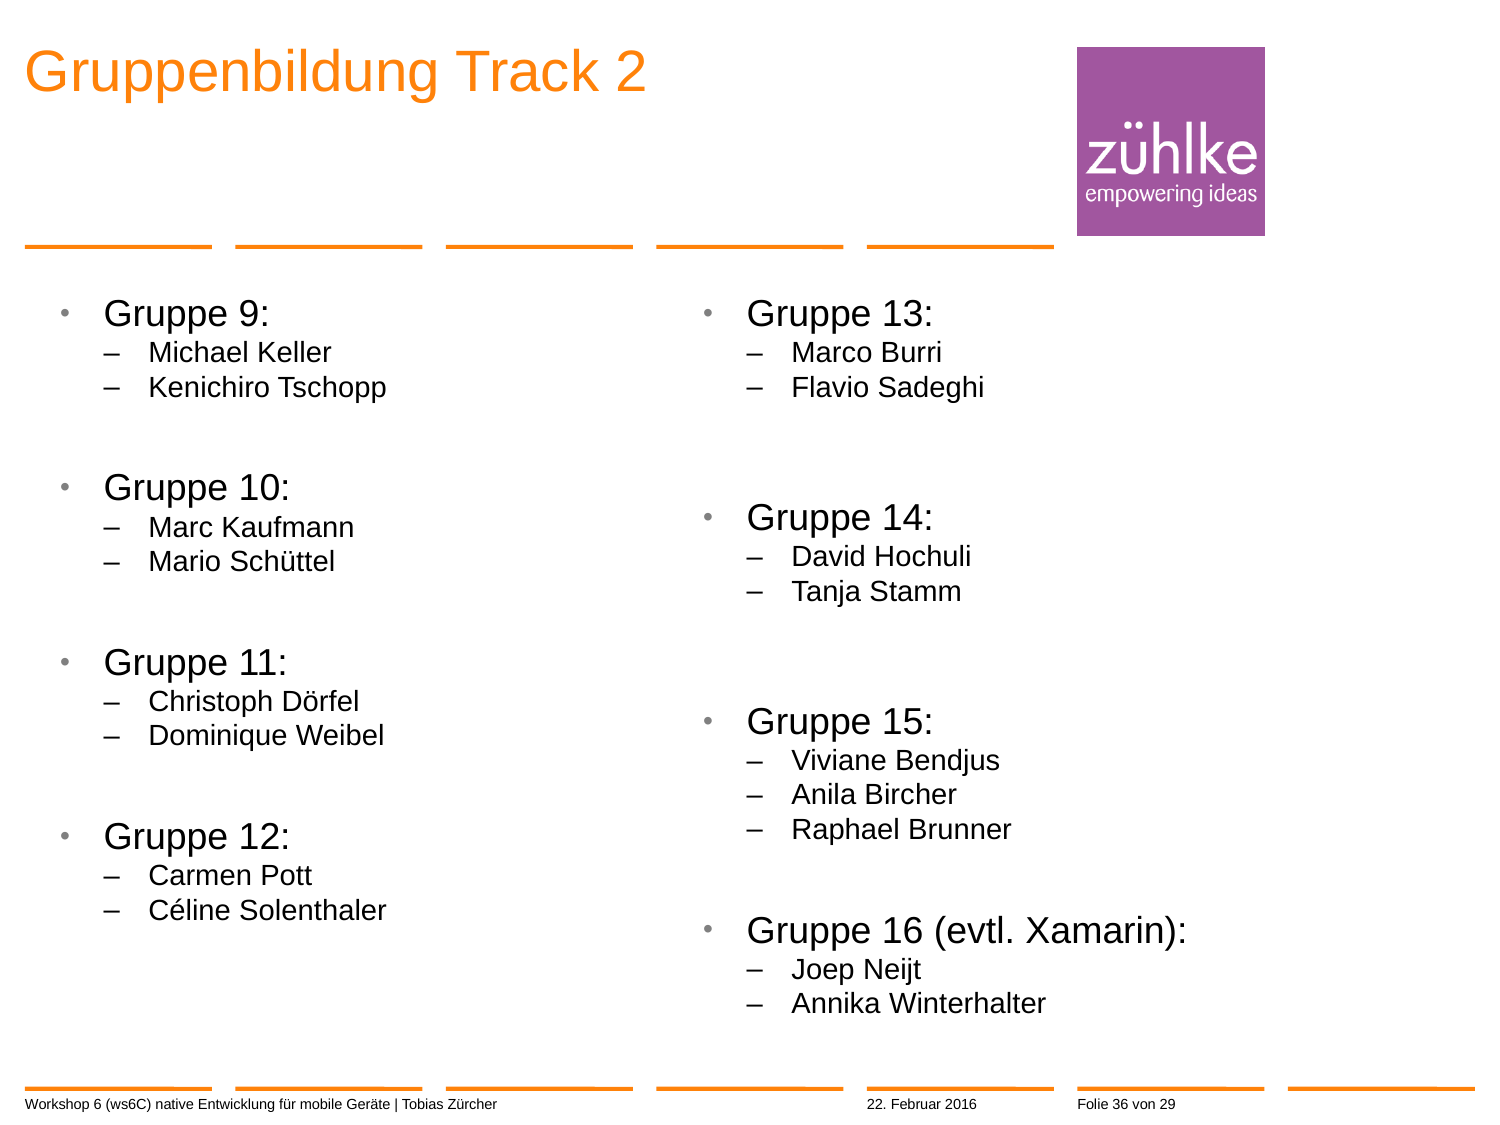

# Gruppenbildung Track 2
Gruppe 9:
Michael Keller
Kenichiro Tschopp

Gruppe 10:
Marc Kaufmann
Mario Schüttel

Gruppe 11:
Christoph Dörfel
Dominique Weibel

Gruppe 12:
Carmen Pott
Céline Solenthaler

Gruppe 13:
Marco Burri
Flavio Sadeghi

Gruppe 14:
David Hochuli
Tanja Stamm

Gruppe 15:
Viviane Bendjus
Anila Bircher
Raphael Brunner

Gruppe 16 (evtl. Xamarin):
Joep Neijt
Annika Winterhalter

Workshop 6 (ws6C) native Entwicklung für mobile Geräte | Tobias Zürcher

22. Februar 2016
Folie 36 von 29